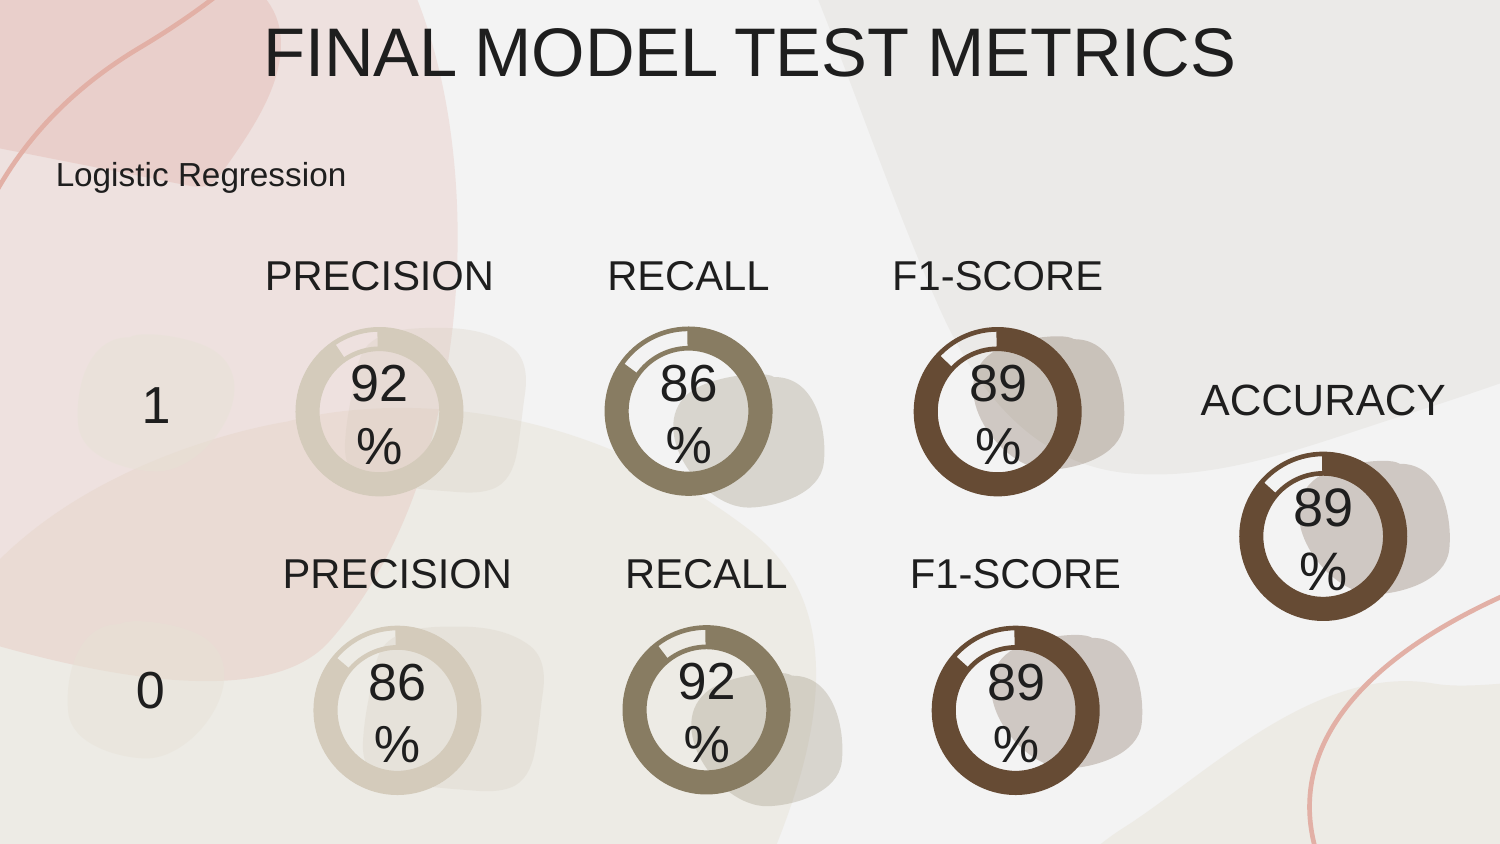

# FINAL MODEL TEST METRICS

Logistic Regression
PRECISION
RECALL
F1-SCORE

1
ACCURACY
86%
92%
89%

89%
PRECISION
RECALL
F1-SCORE

0

92%
86%
89%